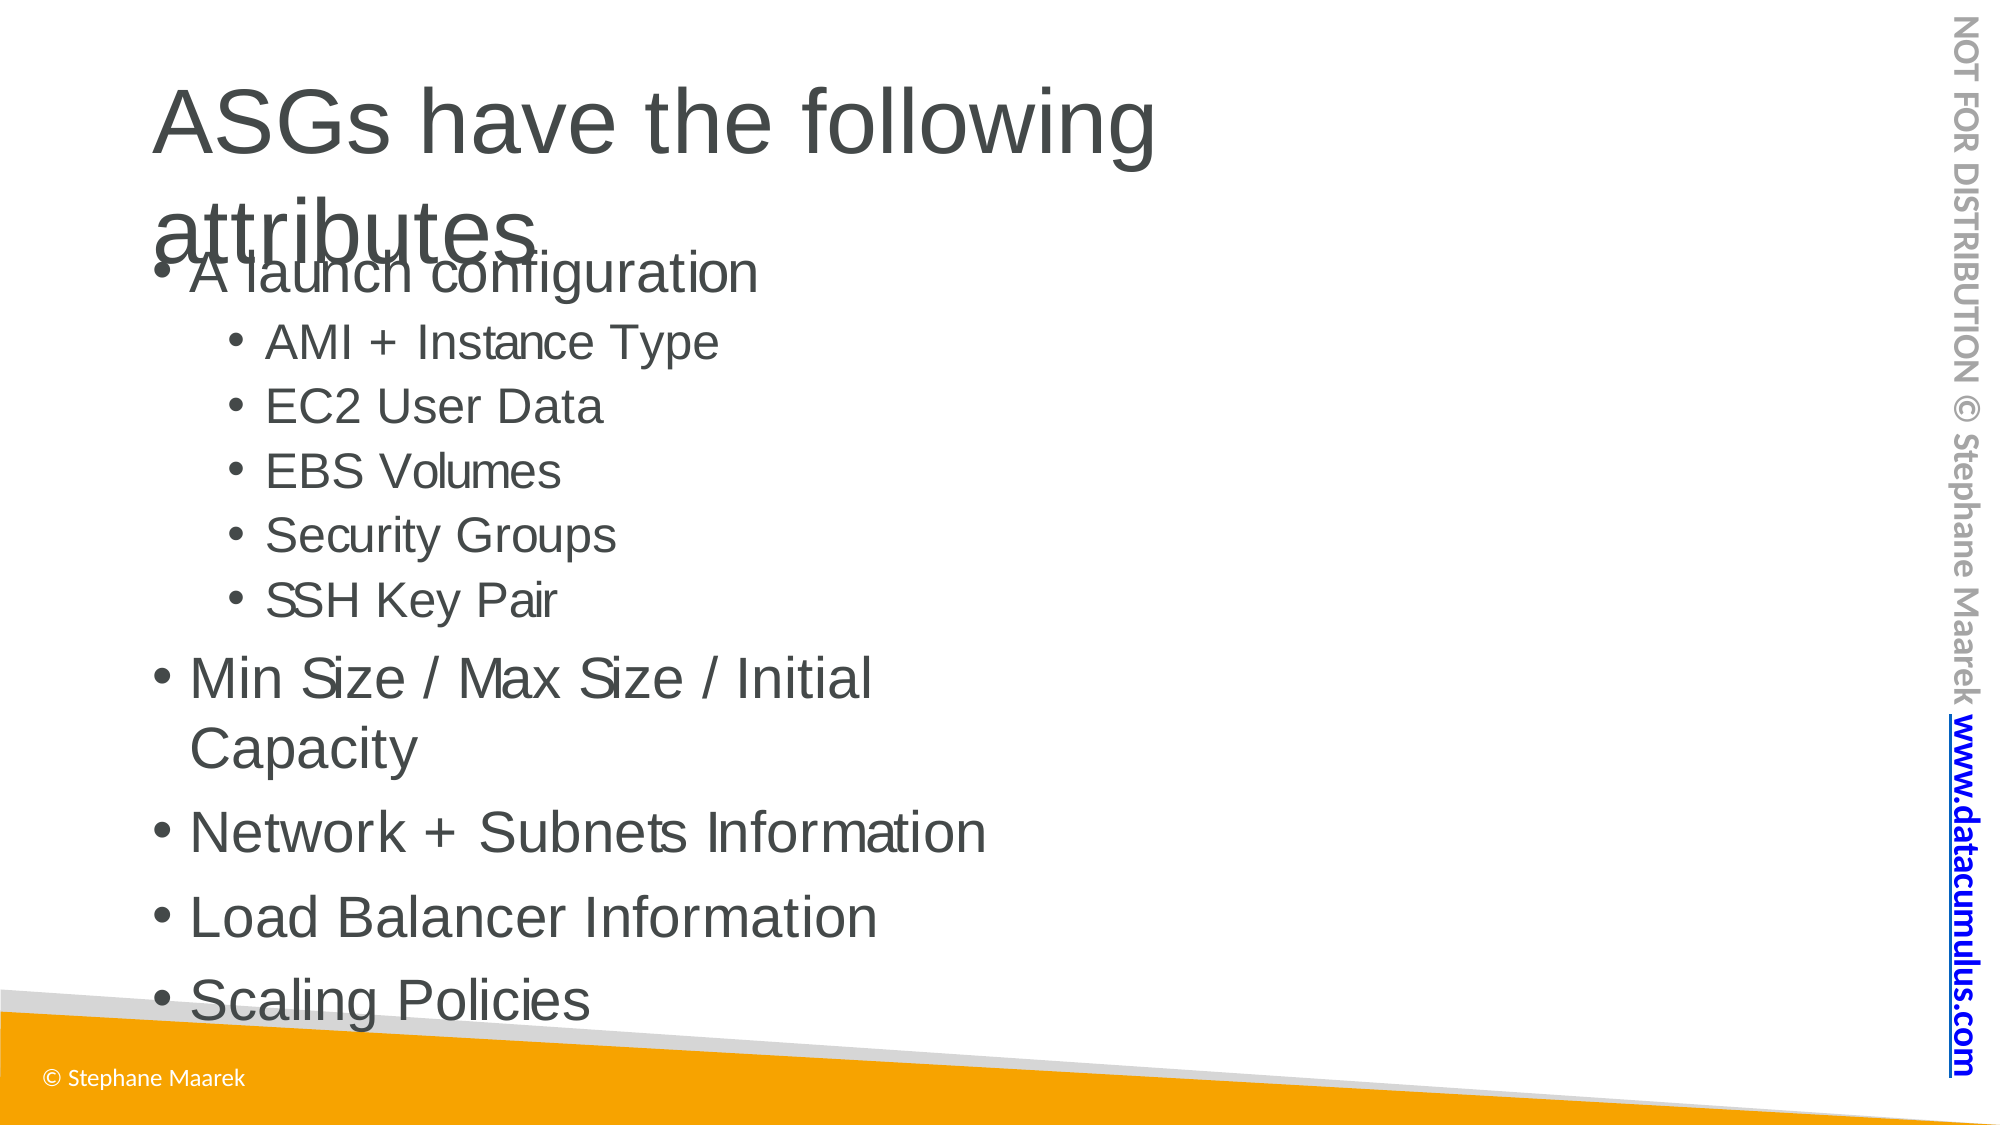

NOT FOR DISTRIBUTION © Stephane Maarek www.datacumulus.com
# ASGs have the following attributes
A launch configuration
AMI + Instance Type
EC2 User Data
EBS Volumes
Security Groups
SSH Key Pair
Min Size / Max Size / Initial Capacity
Network + Subnets Information
Load Balancer Information
Scaling Policies
© Stephane Maarek